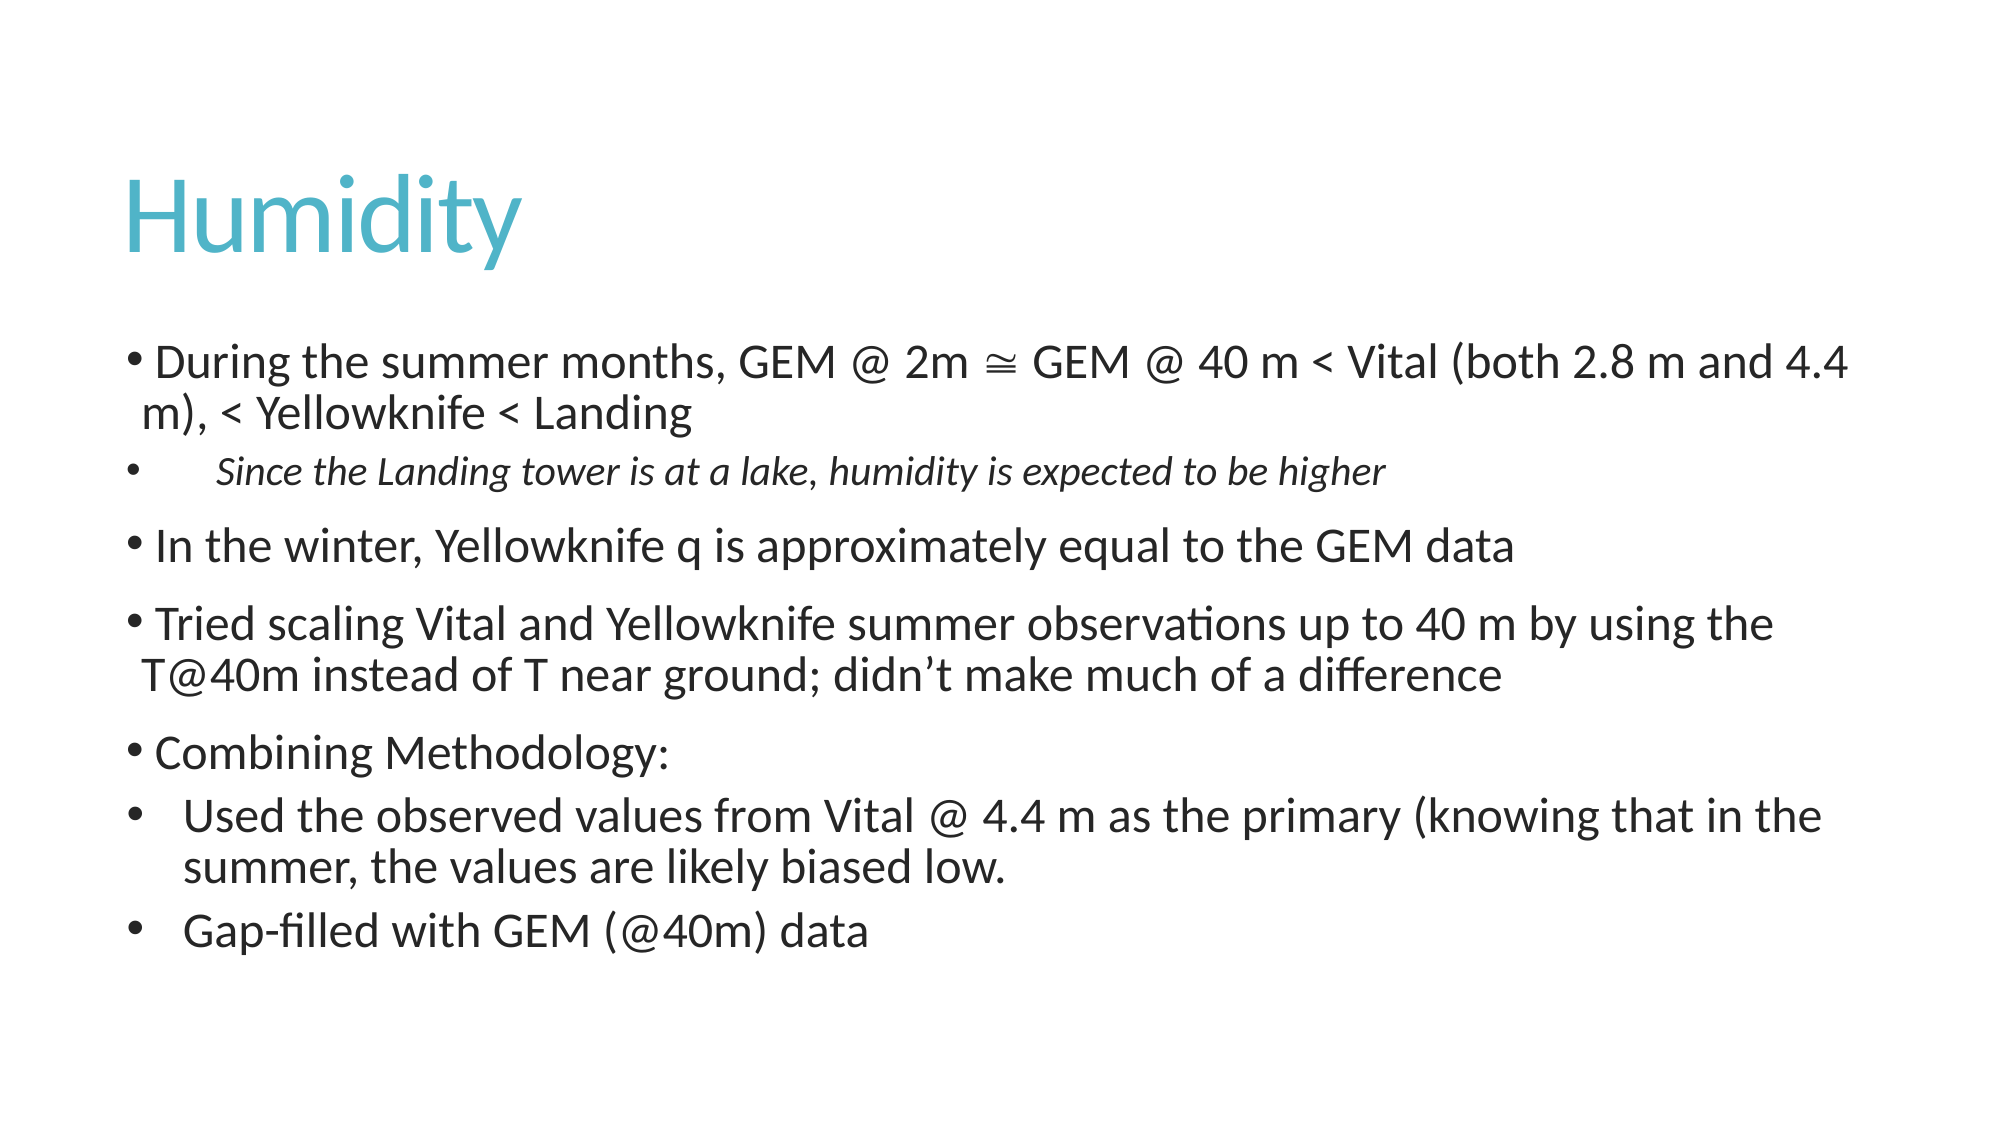

# Humidity
 During the summer months, GEM @ 2m ≅ GEM @ 40 m < Vital (both 2.8 m and 4.4 m), < Yellowknife < Landing
Since the Landing tower is at a lake, humidity is expected to be higher
 In the winter, Yellowknife q is approximately equal to the GEM data
 Tried scaling Vital and Yellowknife summer observations up to 40 m by using the T@40m instead of T near ground; didn’t make much of a difference
 Combining Methodology:
Used the observed values from Vital @ 4.4 m as the primary (knowing that in the summer, the values are likely biased low.
Gap-filled with GEM (@40m) data